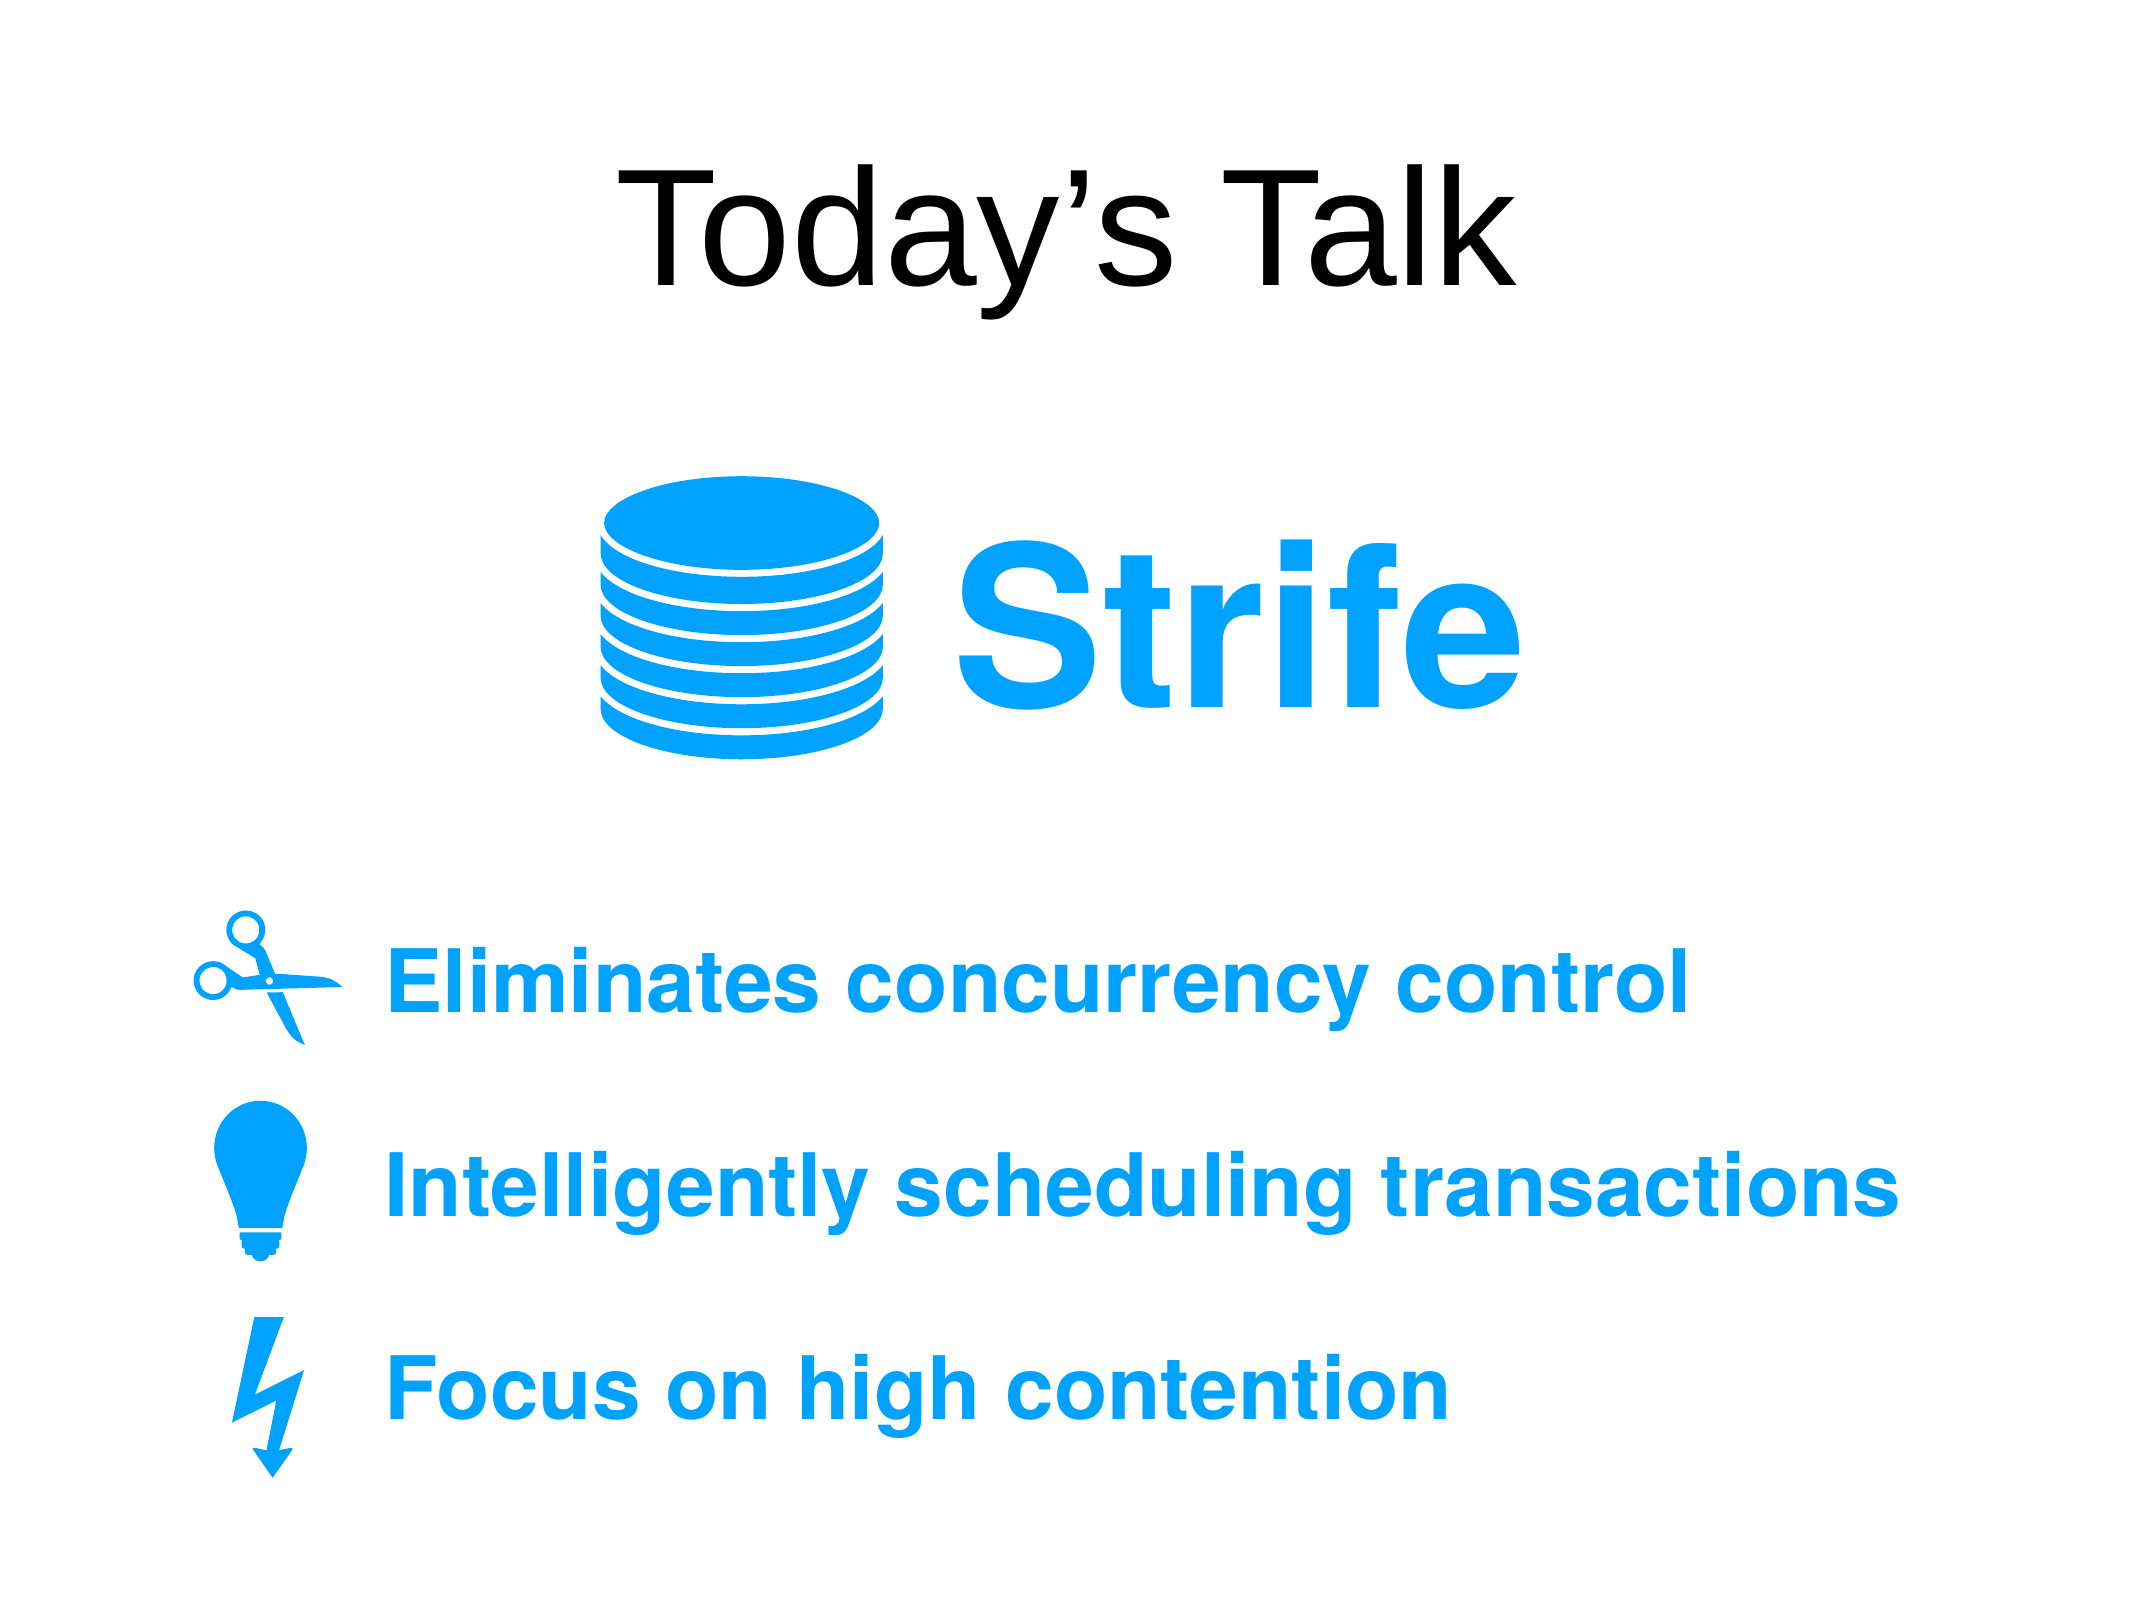

# Today’s Talk

Strife

Eliminates concurrency control

Intelligently scheduling transactions

Focus on high contention